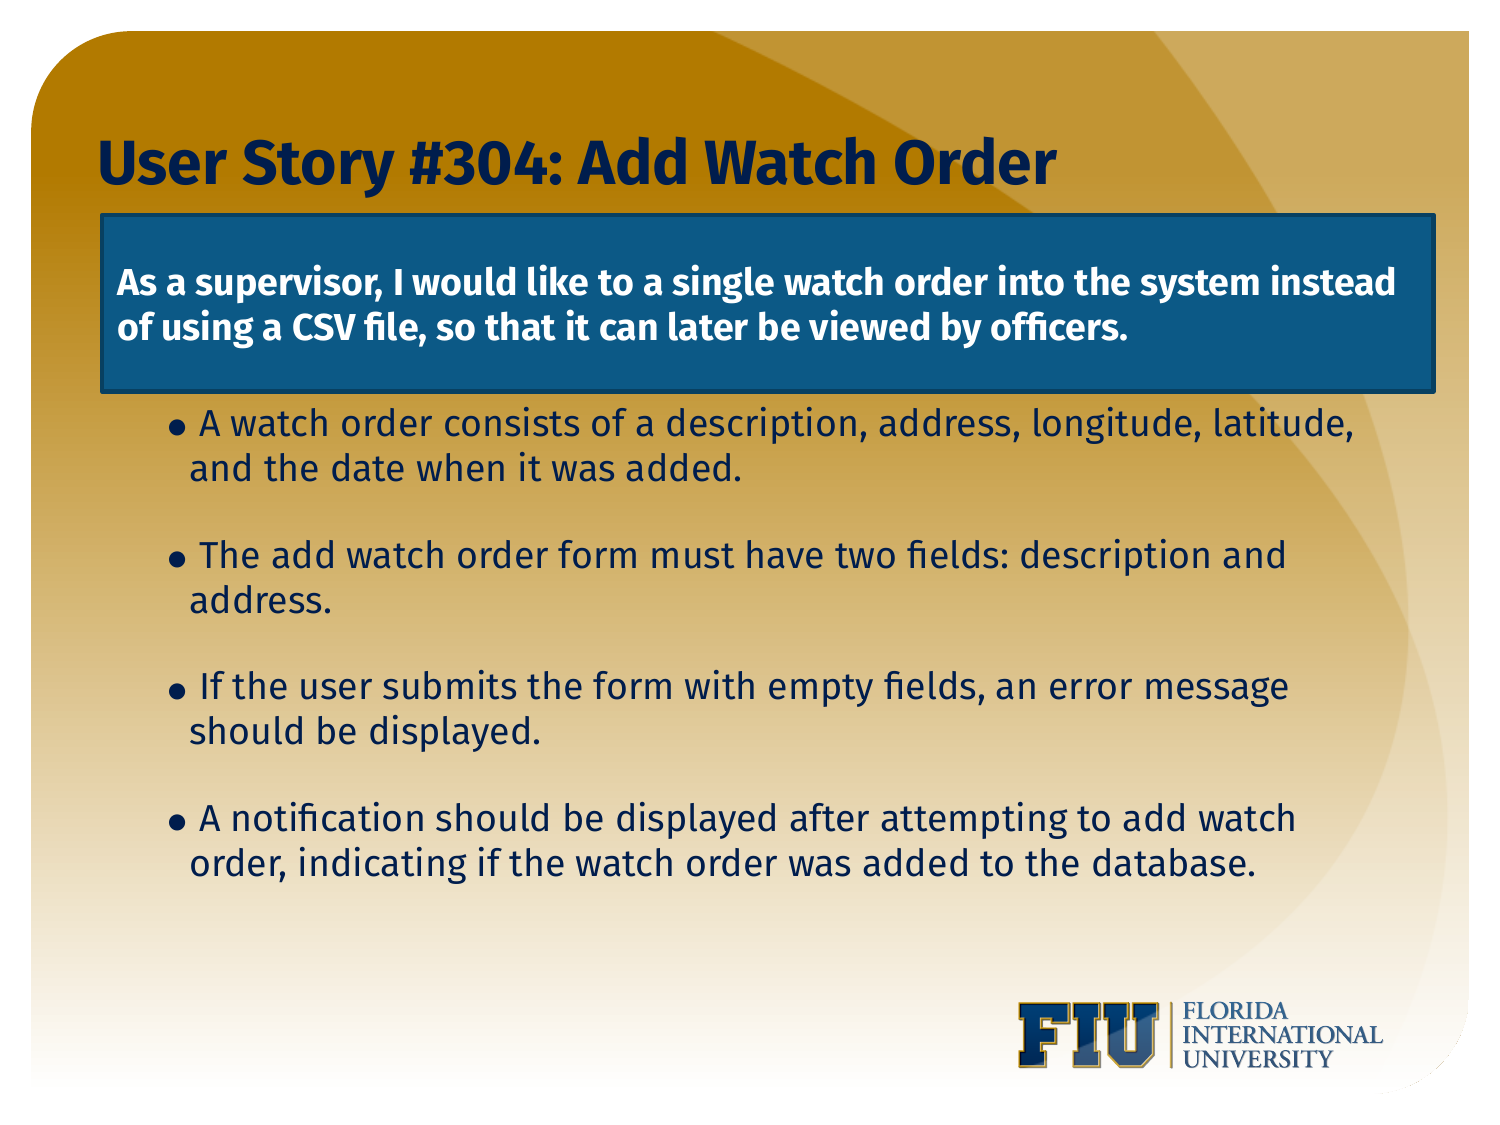

# User Story #304: Add Watch Order
As a supervisor, I would like to a single watch order into the system instead of using a CSV file, so that it can later be viewed by officers.
 A watch order consists of a description, address, longitude, latitude, and the date when it was added.
 The add watch order form must have two fields: description and address.
 If the user submits the form with empty fields, an error message should be displayed.
 A notification should be displayed after attempting to add watch order, indicating if the watch order was added to the database.